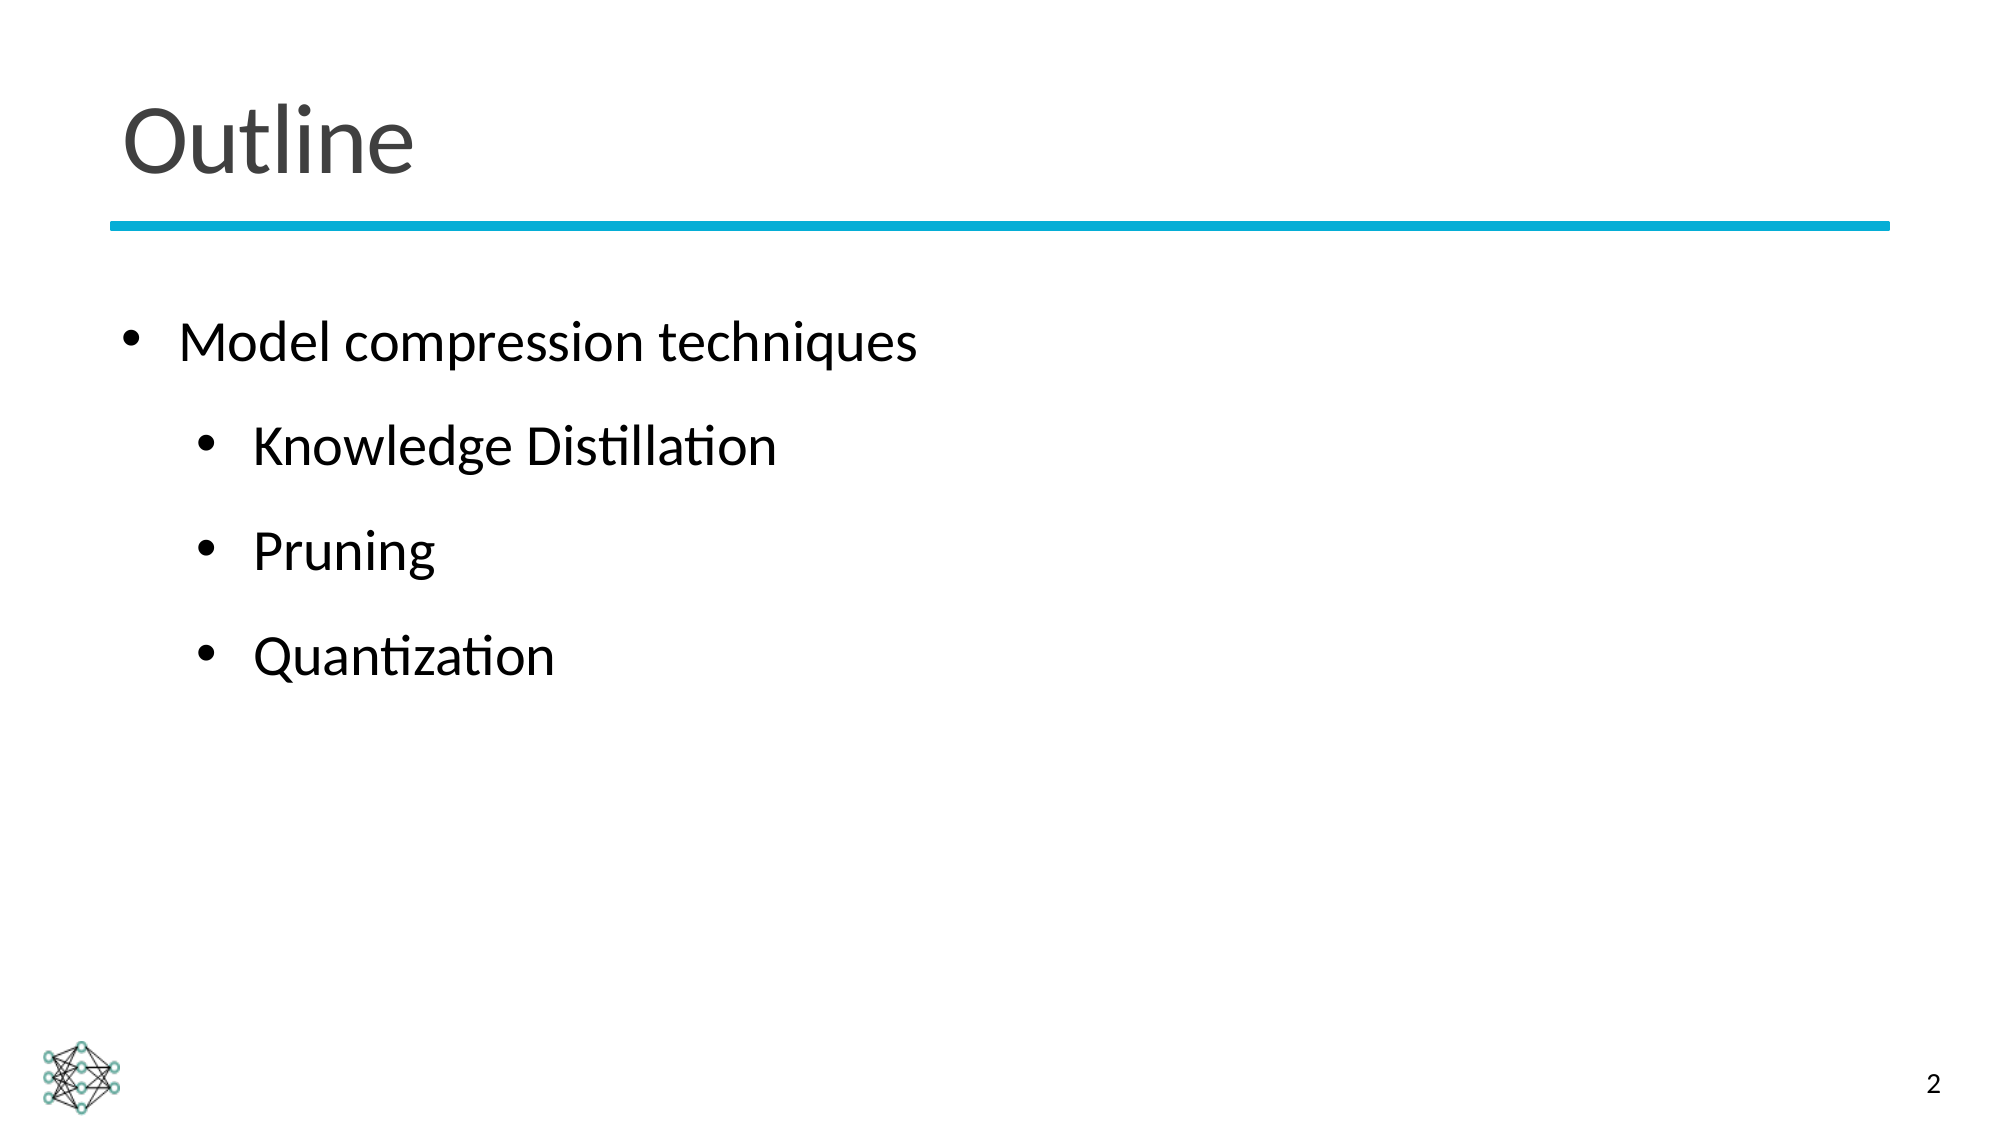

# Outline
Model compression techniques
Knowledge Distillation
Pruning
Quantization
2